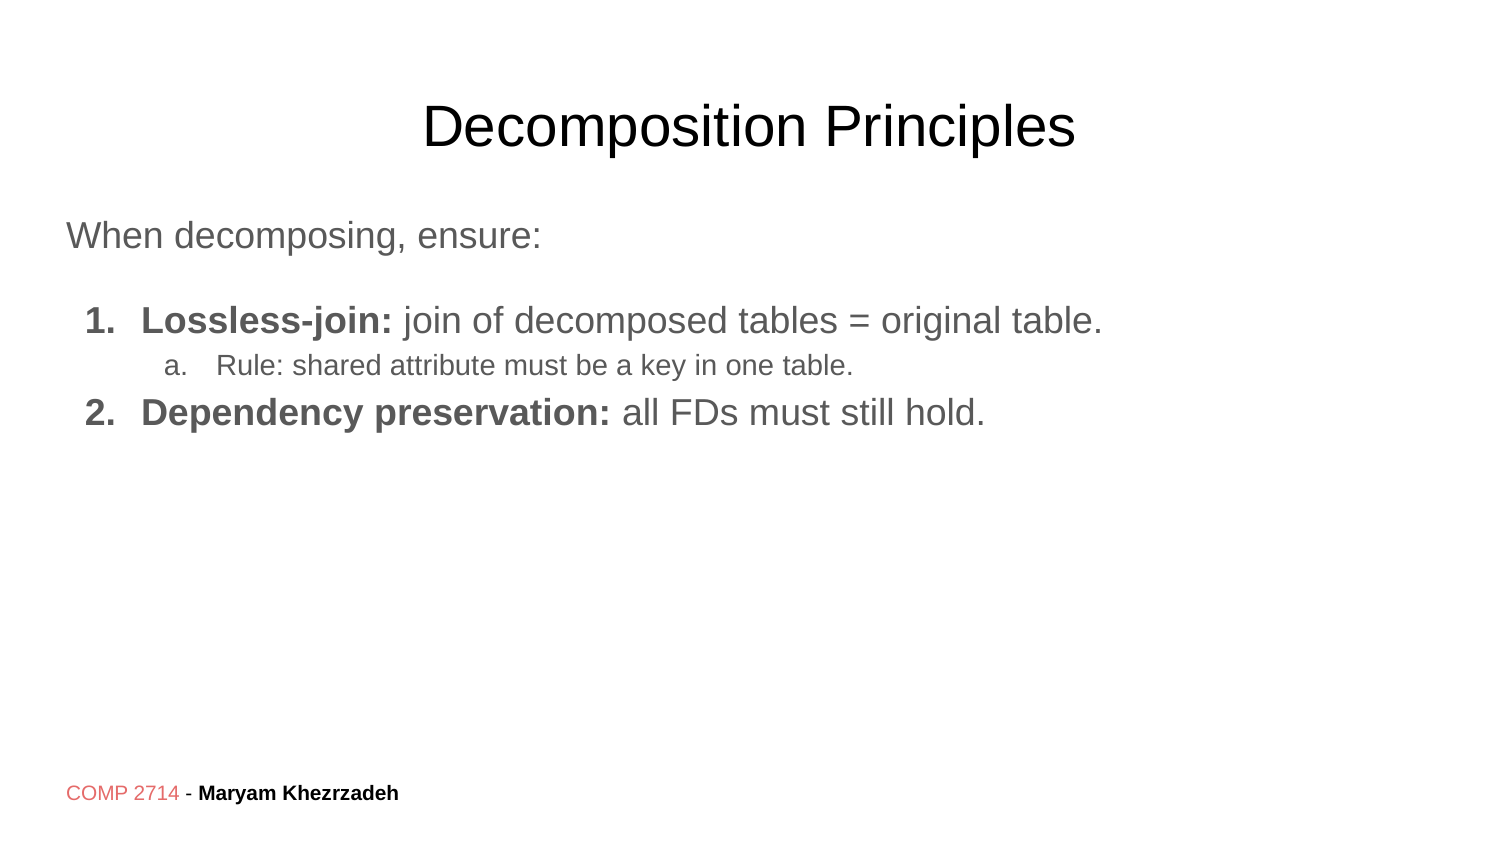

# Decomposition Principles
When decomposing, ensure:
Lossless-join: join of decomposed tables = original table.
Rule: shared attribute must be a key in one table.
Dependency preservation: all FDs must still hold.